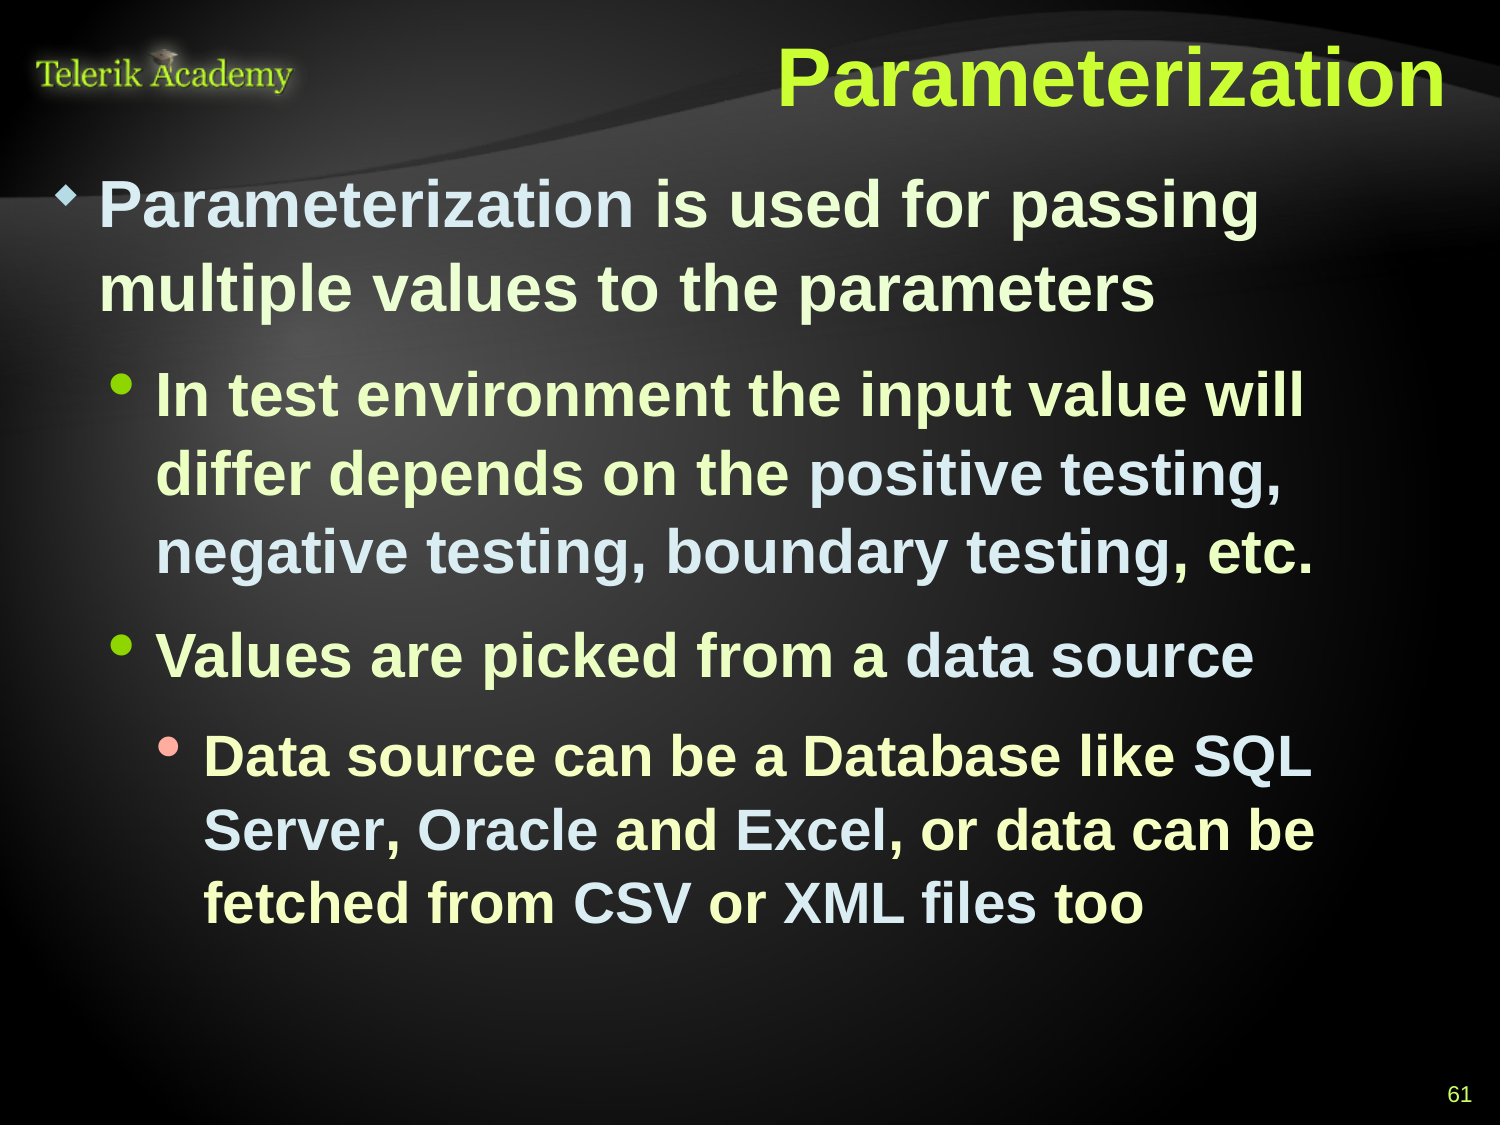

# Parameterization
Parameterization is used for passing multiple values to the parameters
In test environment the input value will differ depends on the positive testing, negative testing, boundary testing, etc.
Values are picked from a data source
Data source can be a Database like SQL Server, Oracle and Excel, or data can be fetched from CSV or XML files too
61